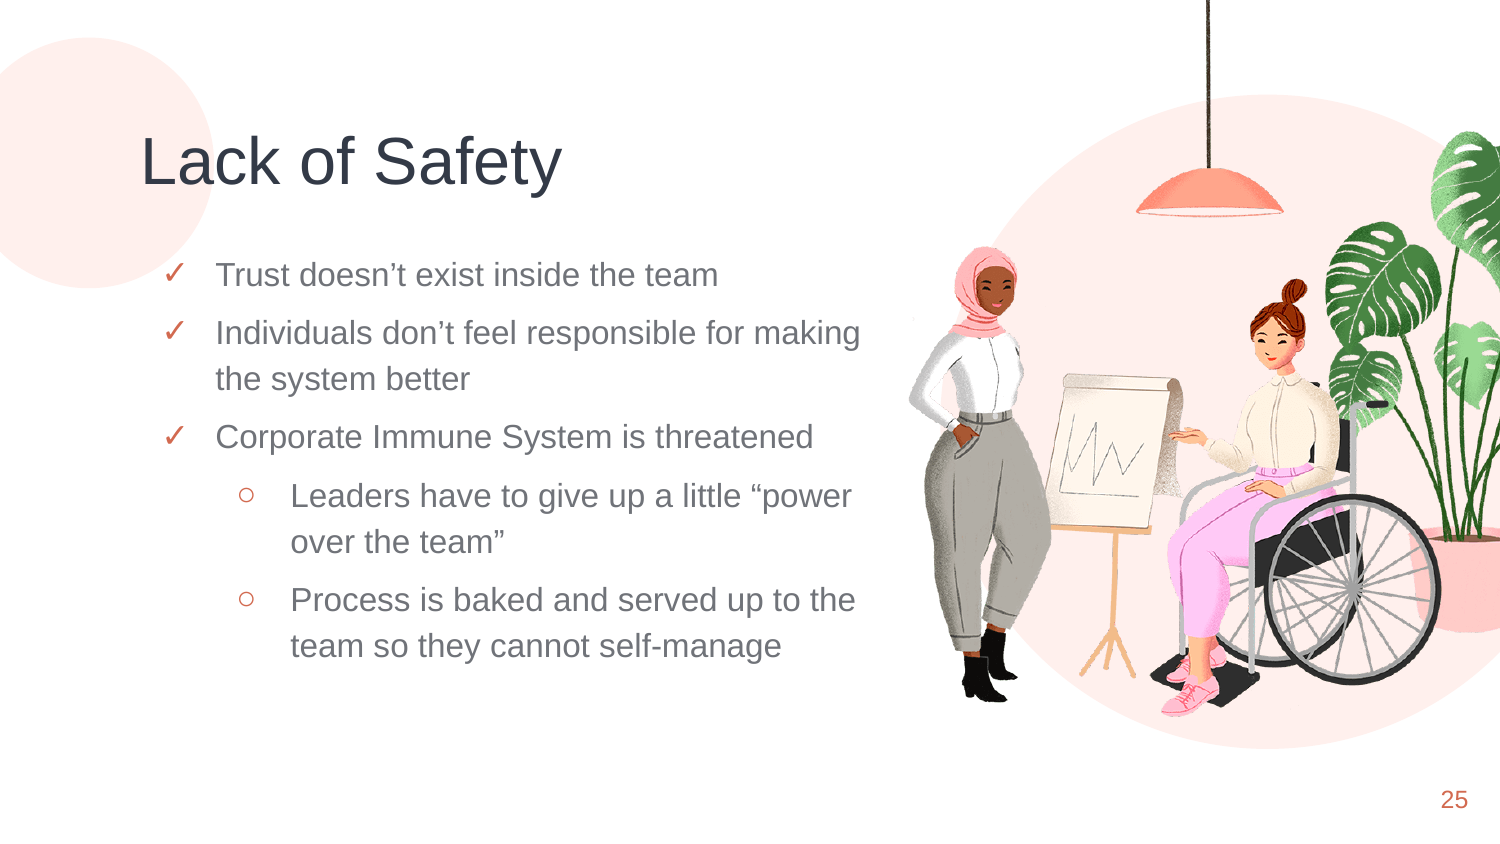

# Lack of Safety
Trust doesn’t exist inside the team
Individuals don’t feel responsible for making the system better
Corporate Immune System is threatened
Leaders have to give up a little “power over the team”
Process is baked and served up to the team so they cannot self-manage
25